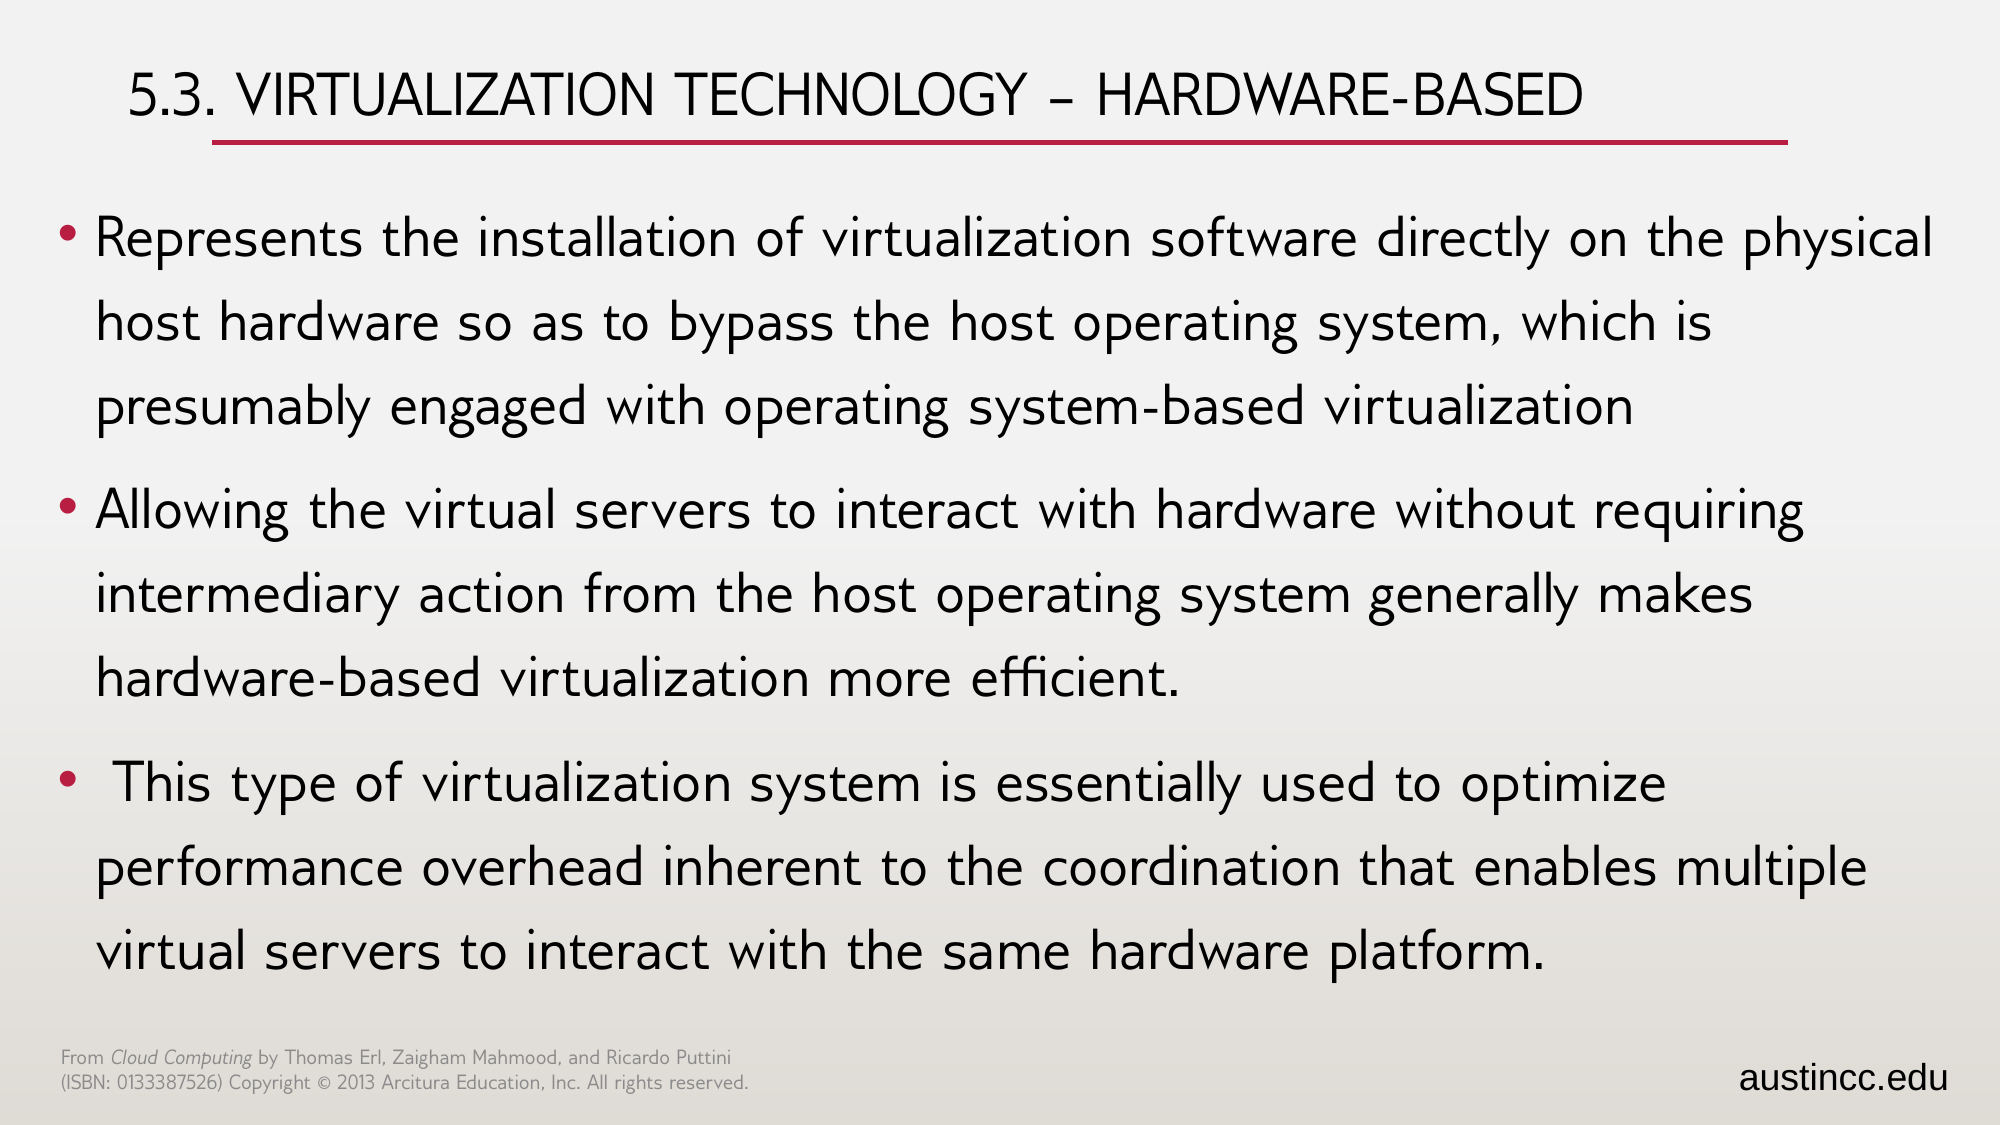

# 5.3. Virtualization Technology – Hardware-Based
Represents the installation of virtualization software directly on the physical host hardware so as to bypass the host operating system, which is presumably engaged with operating system-based virtualization
Allowing the virtual servers to interact with hardware without requiring intermediary action from the host operating system generally makes hardware-based virtualization more efficient.
 This type of virtualization system is essentially used to optimize performance overhead inherent to the coordination that enables multiple virtual servers to interact with the same hardware platform.
From Cloud Computing by Thomas Erl, Zaigham Mahmood, and Ricardo Puttini
(ISBN: 0133387526) Copyright © 2013 Arcitura Education, Inc. All rights reserved.